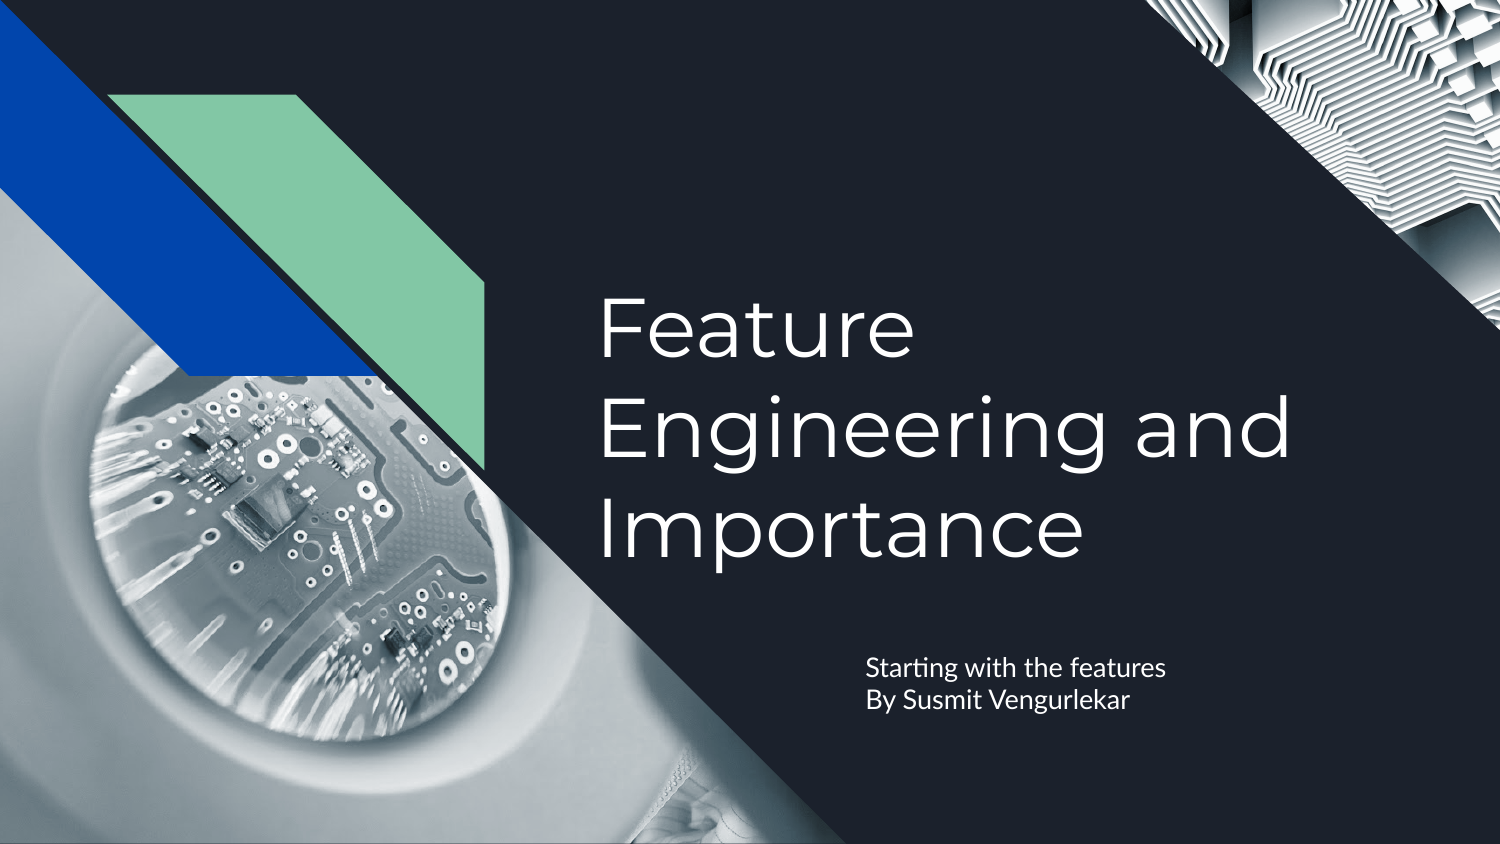

# Feature Engineering and Importance
Starting with the features
By Susmit Vengurlekar